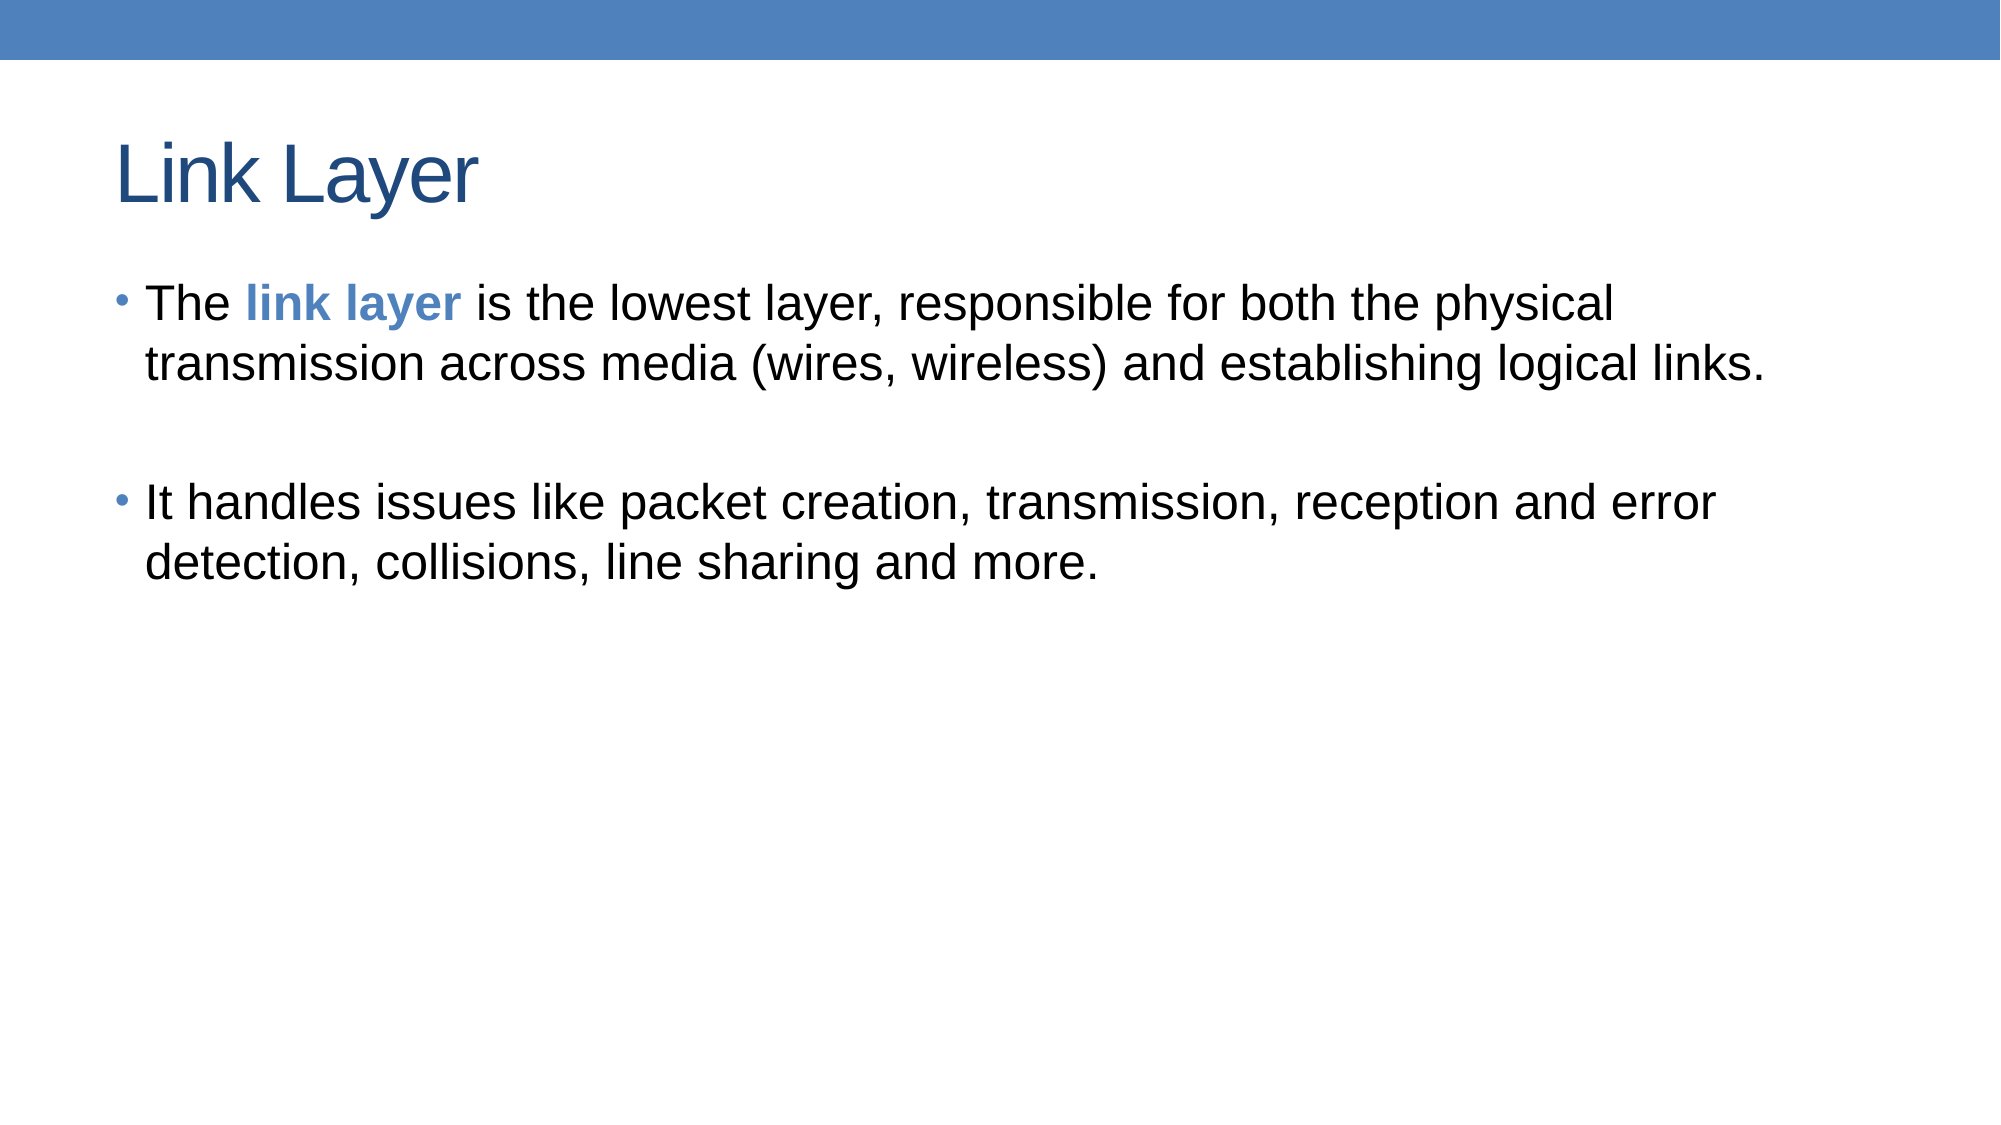

# Link Layer
The link layer is the lowest layer, responsible for both the physical transmission across media (wires, wireless) and establishing logical links.

It handles issues like packet creation, transmission, reception and error detection, collisions, line sharing and more.